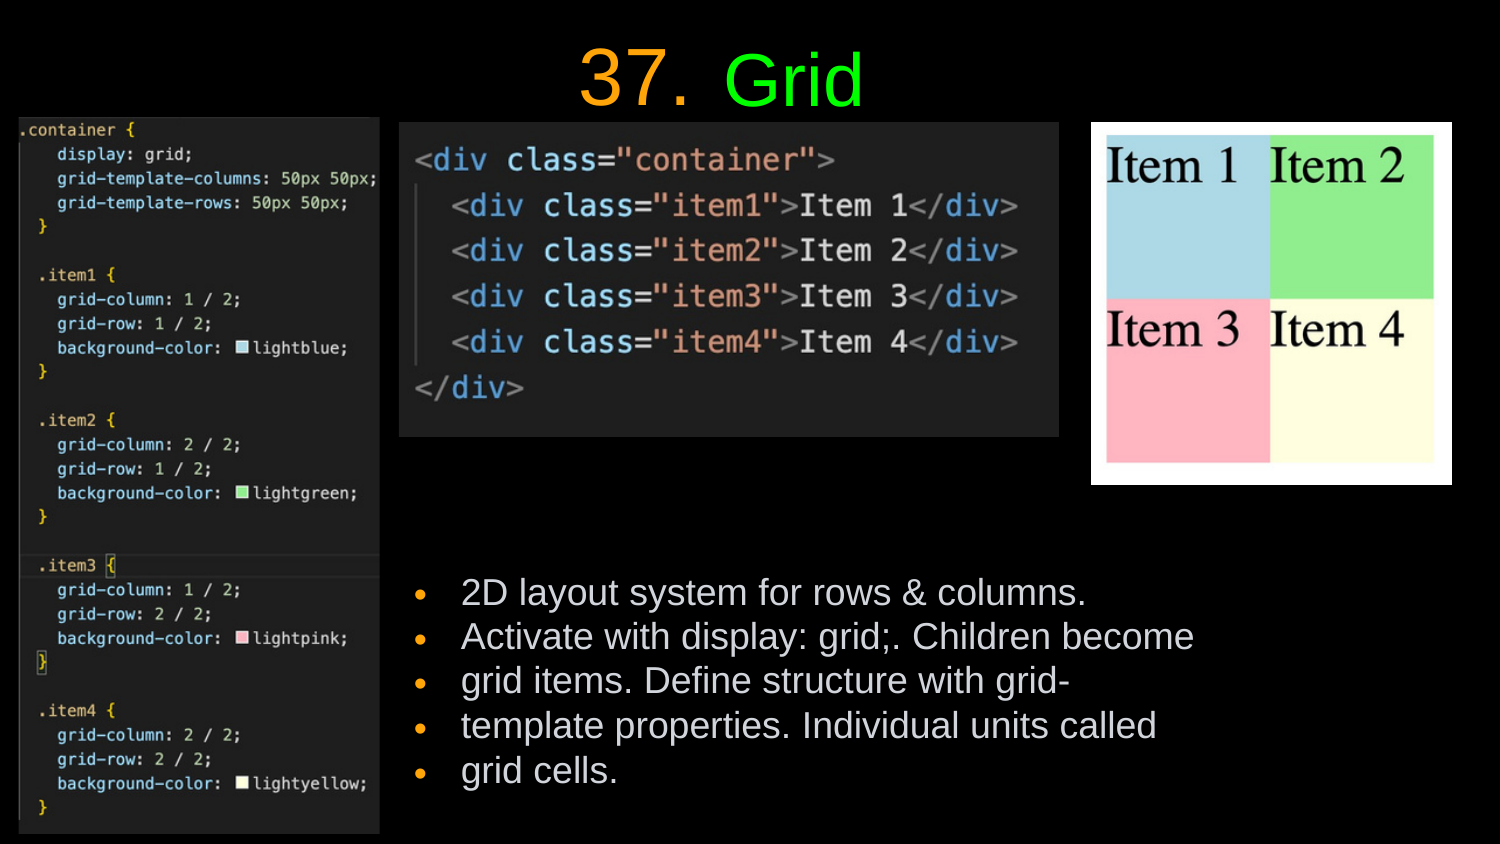

37.
Grid

2D layout system for rows & columns. Activate with display: grid;. Children become grid items. Define structure with grid-template properties. Individual units called grid cells.
• • • • •